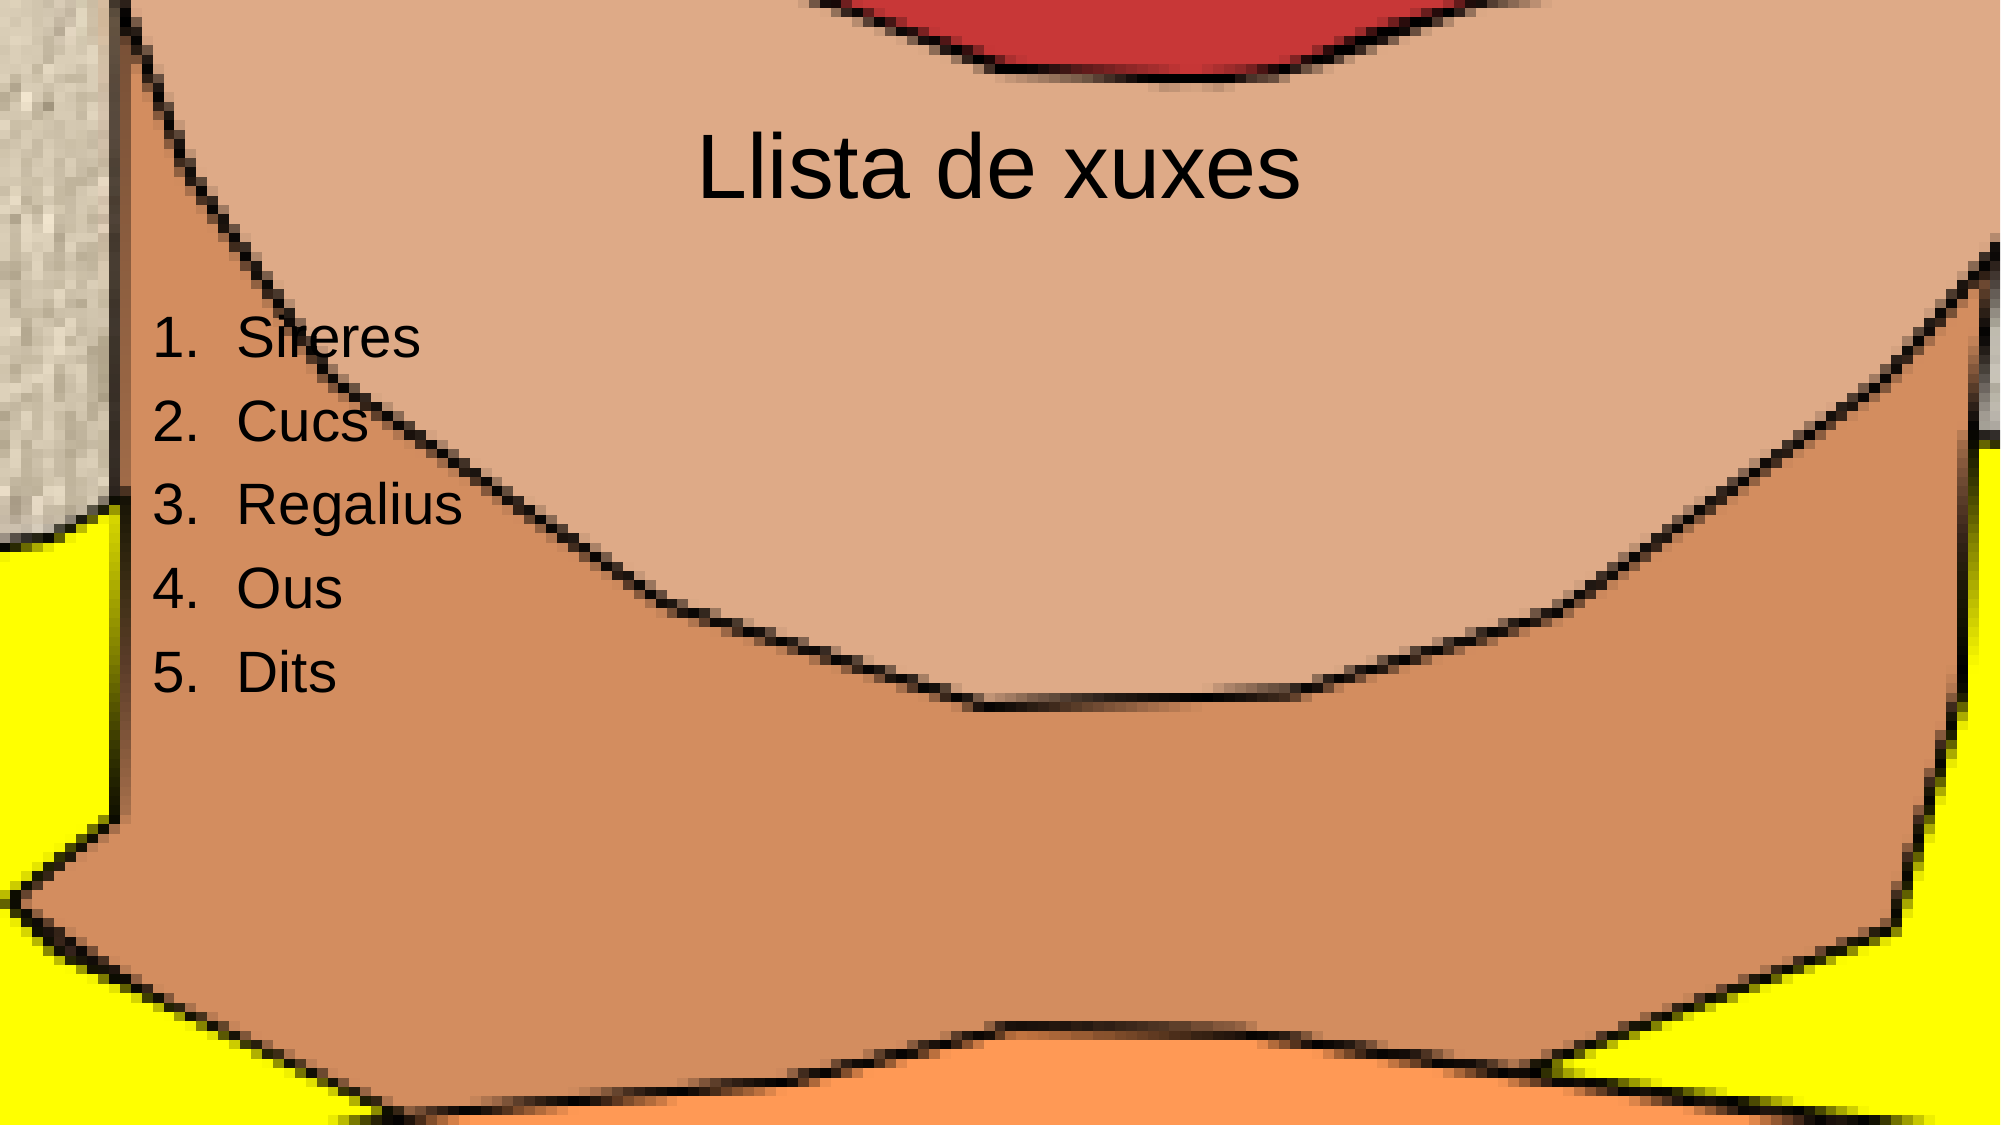

# Llista de xuxes
Sireres
Cucs
Regalius
Ous
Dits